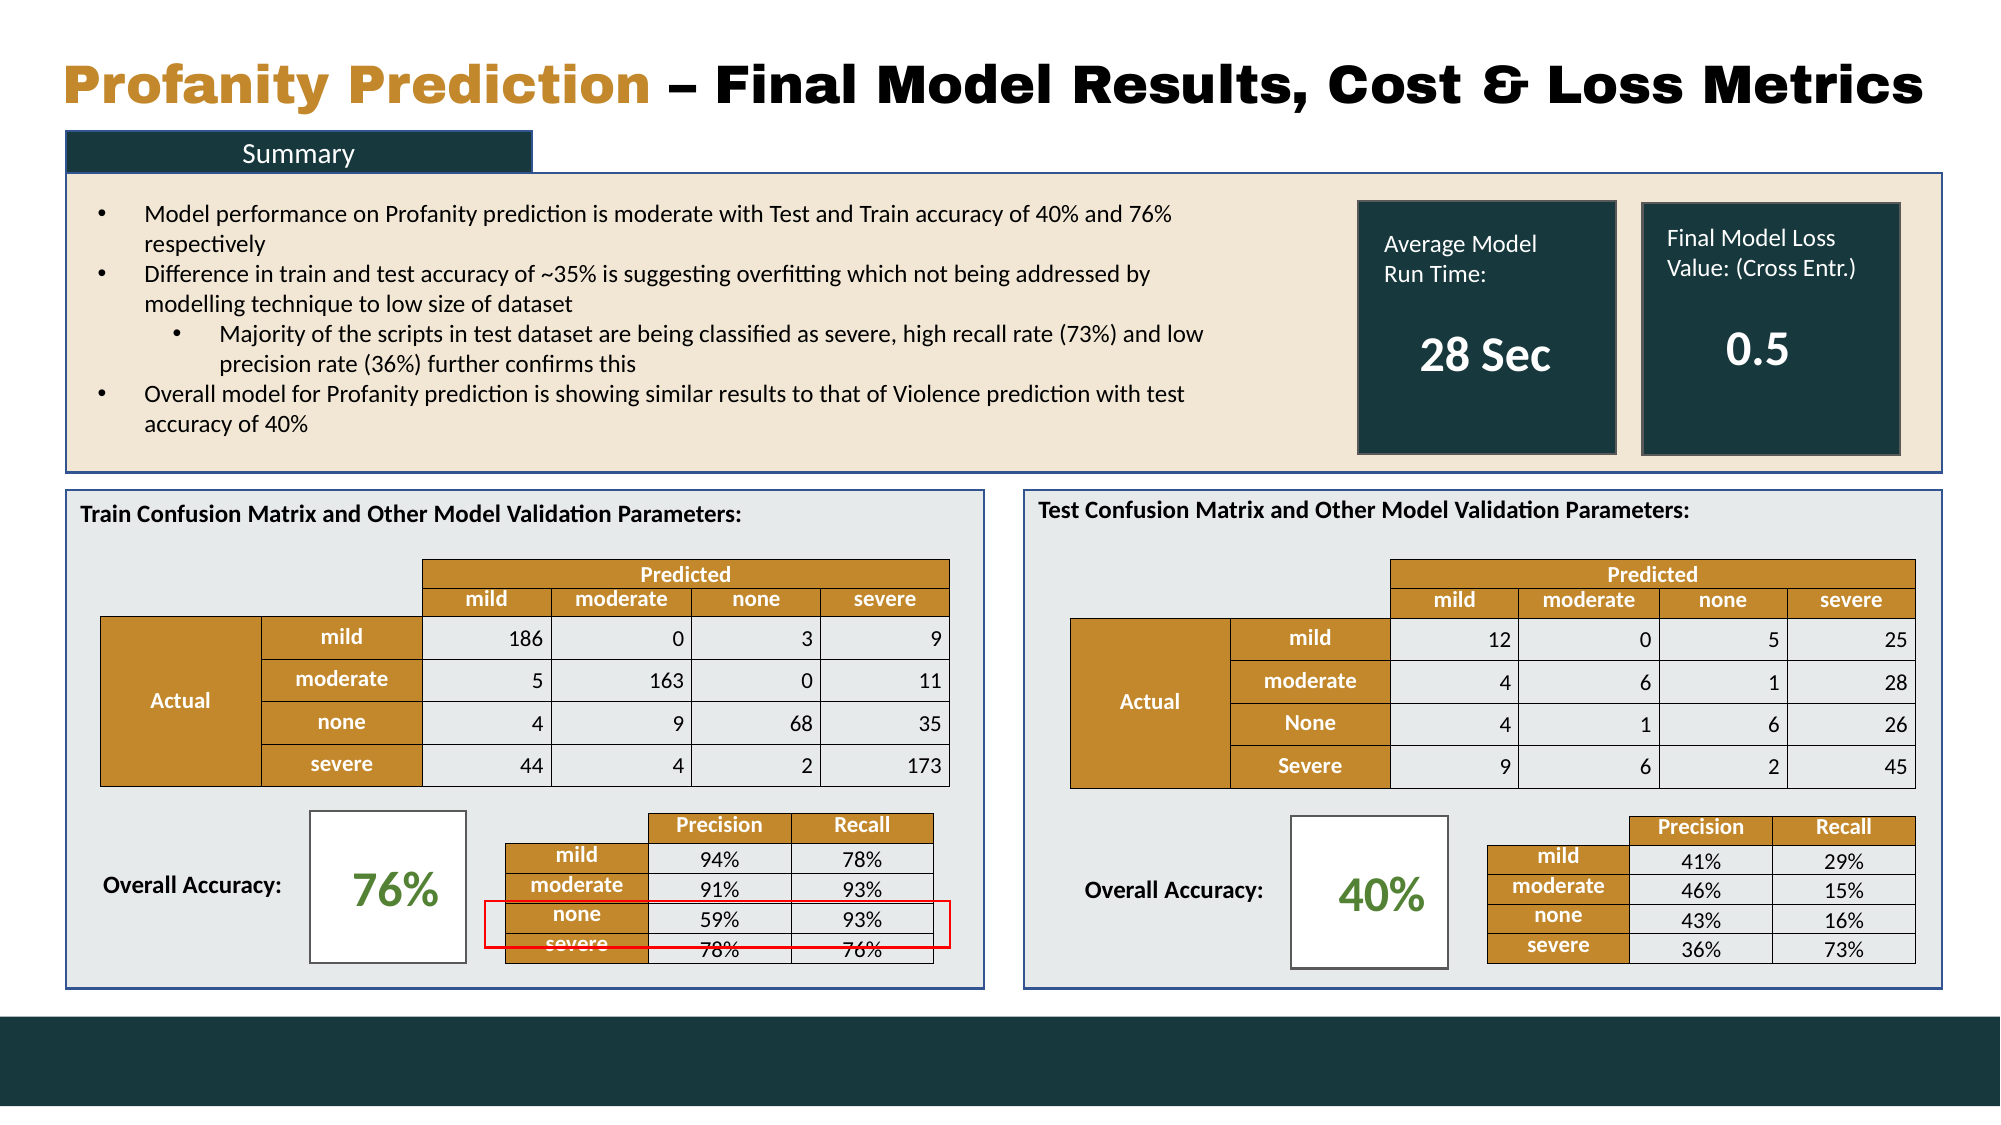

Profanity Prediction – Final Model Results, Cost & Loss Metrics
Summary

Model performance on Profanity prediction is moderate with Test and Train accuracy of 40% and 76% respectively
Difference in train and test accuracy of ~35% is suggesting overfitting which not being addressed by modelling technique to low size of dataset
Majority of the scripts in test dataset are being classified as severe, high recall rate (73%) and low precision rate (36%) further confirms this
Overall model for Profanity prediction is showing similar results to that of Violence prediction with test accuracy of 40%

Final Model Loss Value: (Cross Entr.)
Average Model Run Time:
0.5
28 Sec
Test Confusion Matrix and Other Model Validation Parameters:

Train Confusion Matrix and Other Model Validation Parameters:

|  |  | Predicted |  |  |  |
| --- | --- | --- | --- | --- | --- |
|  |  | mild | moderate | none | severe |
| Actual | mild | 186 | 0 | 3 | 9 |
|  | moderate | 5 | 163 | 0 | 11 |
|  | none | 4 | 9 | 68 | 35 |
|  | severe | 44 | 4 | 2 | 173 |
|  |  | Predicted |  |  |  |
| --- | --- | --- | --- | --- | --- |
|  |  | mild | moderate | none | severe |
| Actual | mild | 12 | 0 | 5 | 25 |
|  | moderate | 4 | 6 | 1 | 28 |
|  | None | 4 | 1 | 6 | 26 |
|  | Severe | 9 | 6 | 2 | 45 |

|  | Precision | Recall |
| --- | --- | --- |
| mild | 94% | 78% |
| moderate | 91% | 93% |
| none | 59% | 93% |
| severe | 78% | 76% |

|  | Precision | Recall |
| --- | --- | --- |
| mild | 41% | 29% |
| moderate | 46% | 15% |
| none | 43% | 16% |
| severe | 36% | 73% |
76%
40%
Overall Accuracy:
Overall Accuracy: